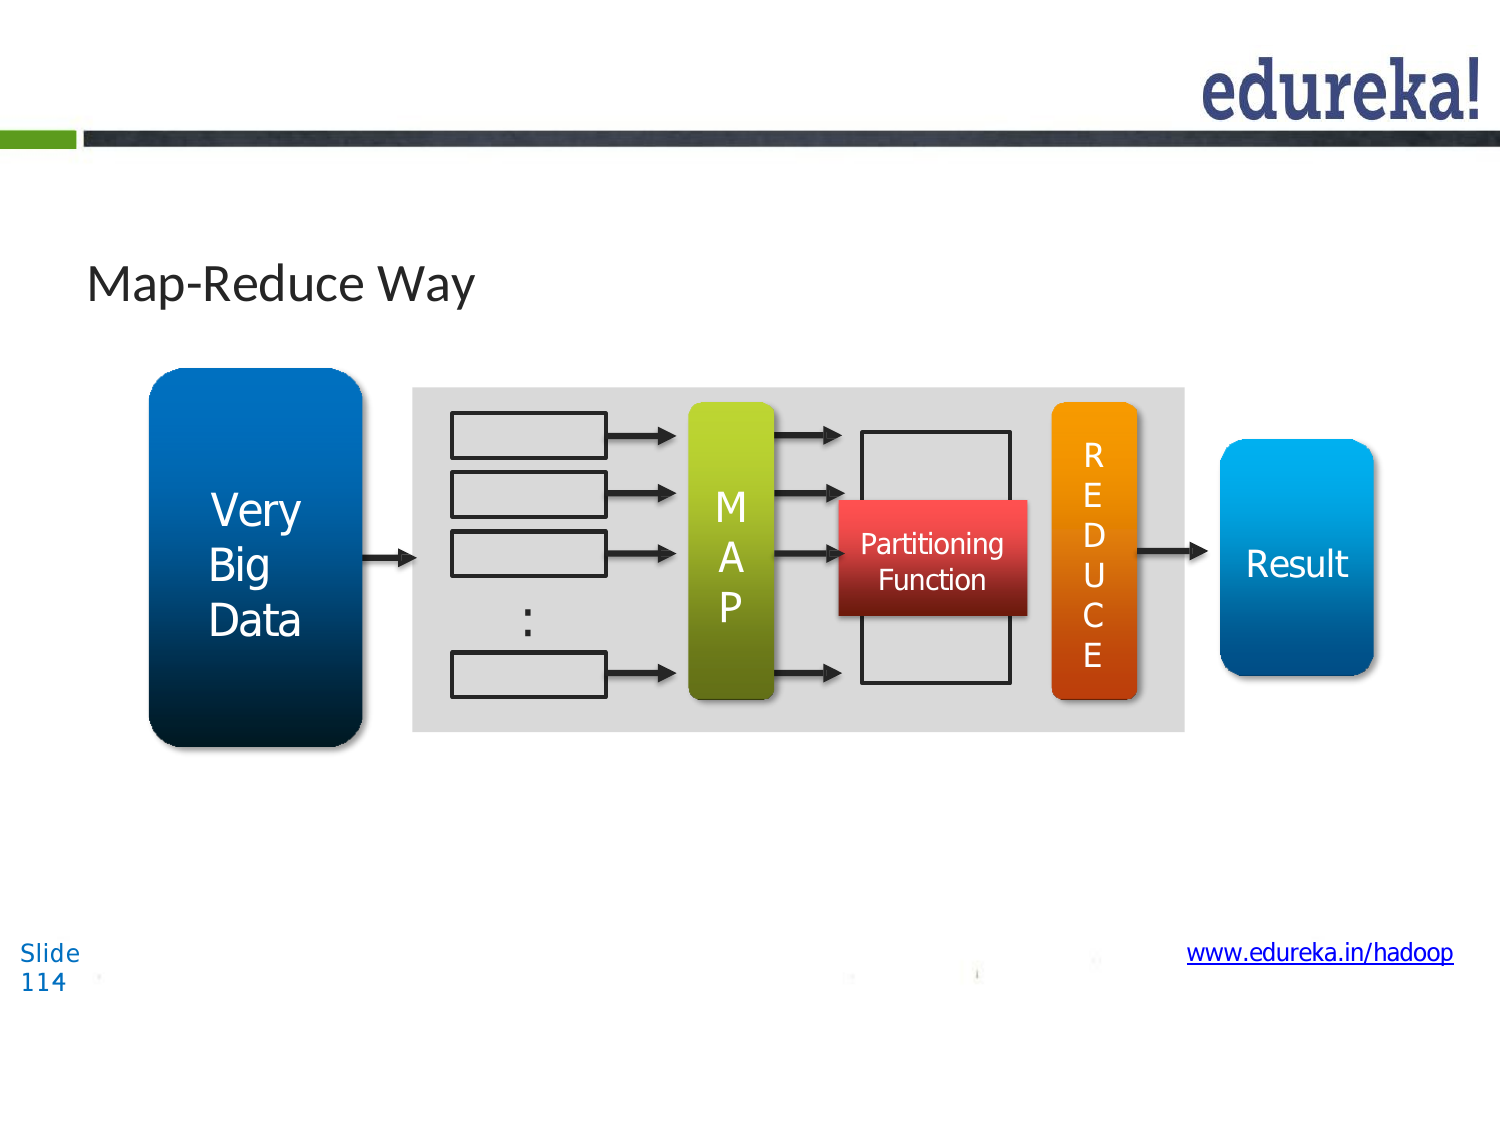

# Map-Reduce Way

R E D U C E

M A P
Very Big Data

Partitioning

Result

Function
:

www.edureka.in/hadoop
Slide 114